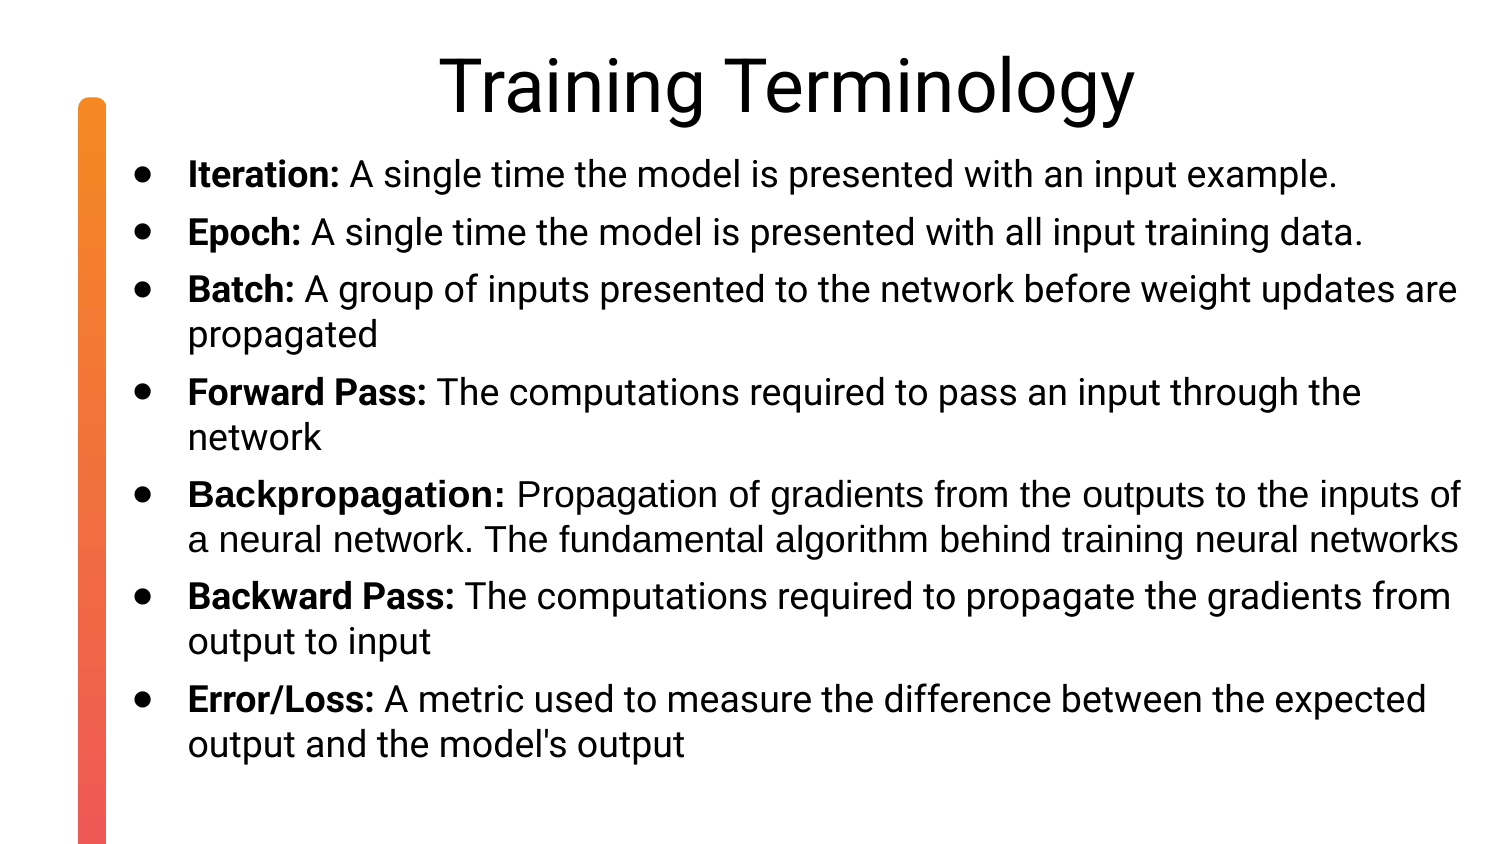

Training Terminology
Iteration: A single time the model is presented with an input example.
Epoch: A single time the model is presented with all input training data.
Batch: A group of inputs presented to the network before weight updates are propagated
Forward Pass: The computations required to pass an input through the network
Backpropagation: Propagation of gradients from the outputs to the inputs of a neural network. The fundamental algorithm behind training neural networks
Backward Pass: The computations required to propagate the gradients from output to input
Error/Loss: A metric used to measure the difference between the expected output and the model's output